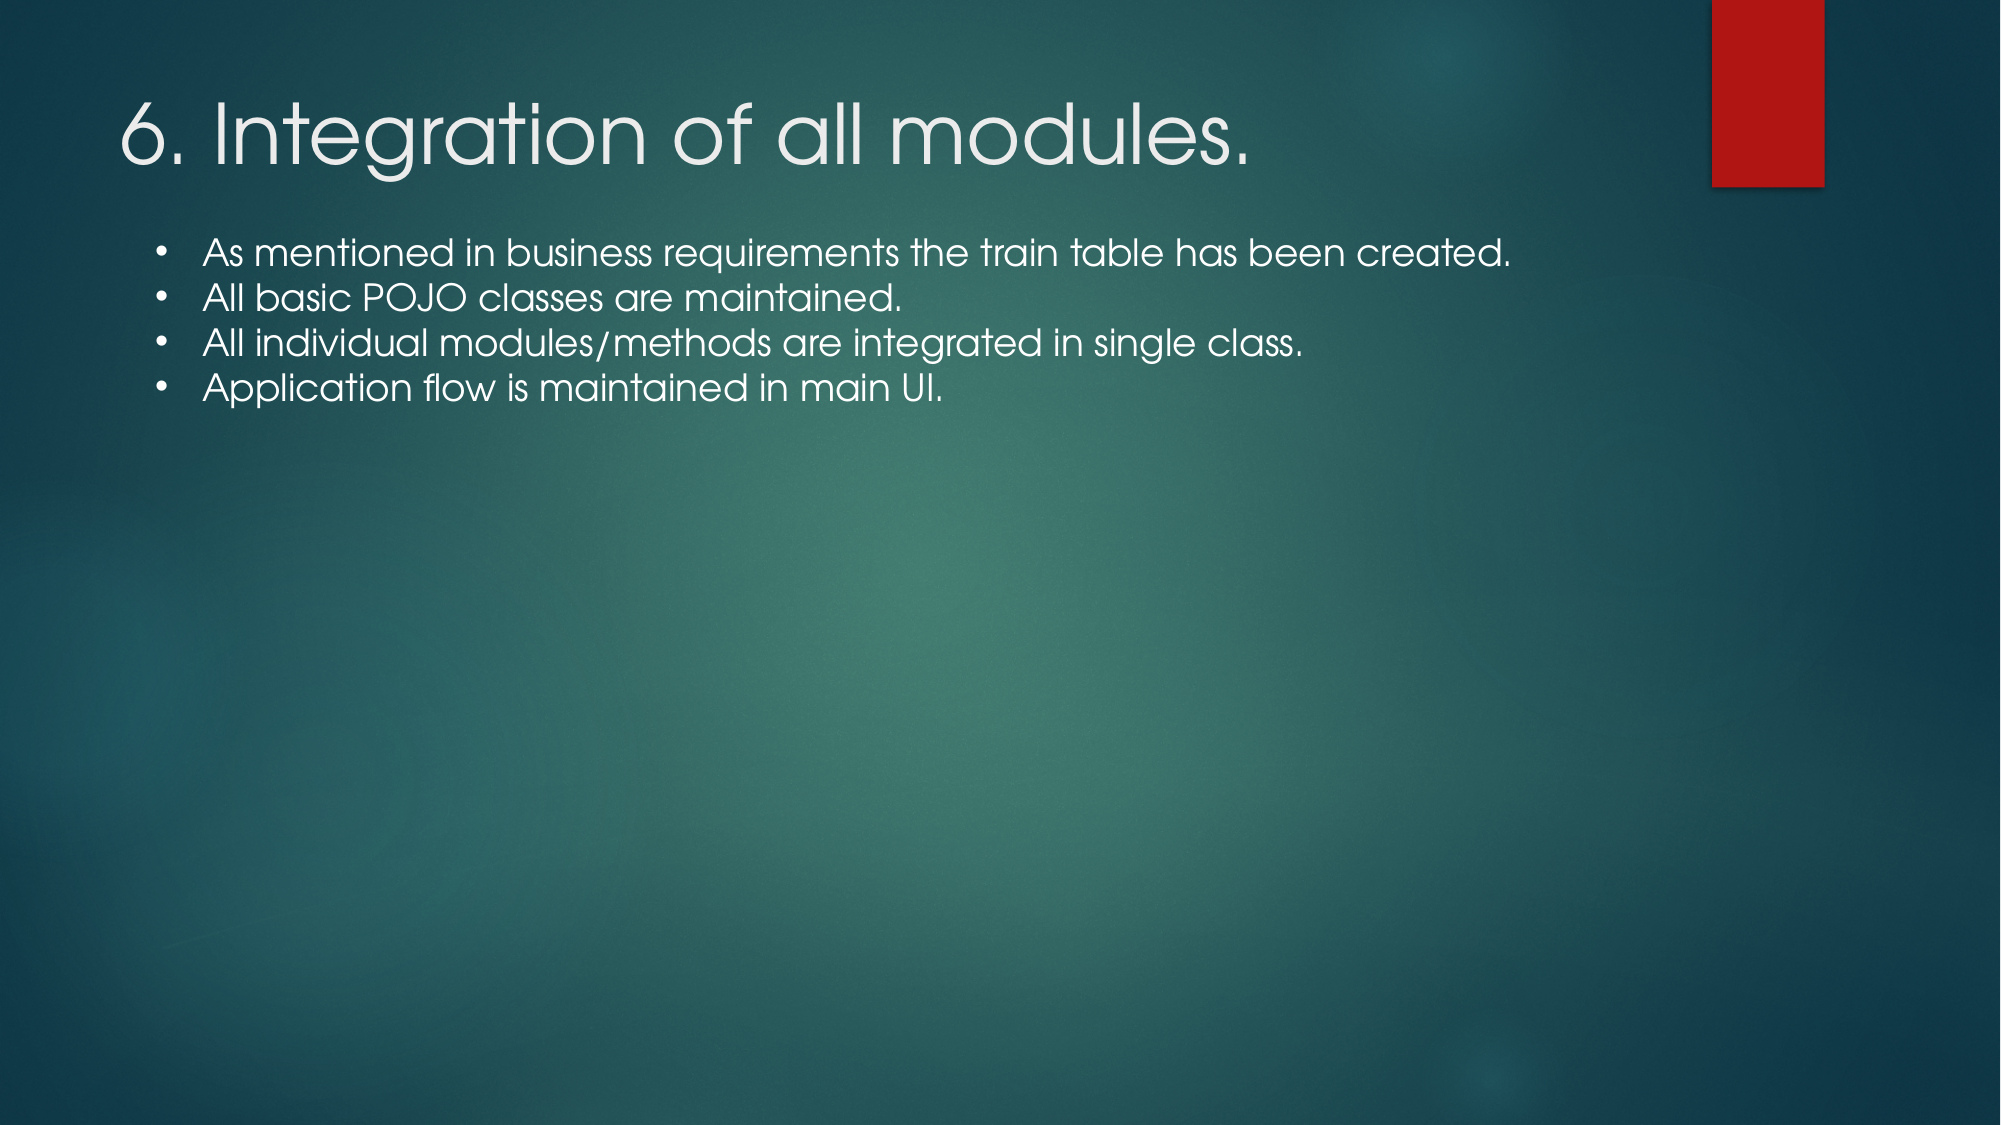

6. Integration of all modules.
As mentioned in business requirements the train table has been created.
All basic POJO classes are maintained.
All individual modules/methods are integrated in single class.
Application flow is maintained in main UI.